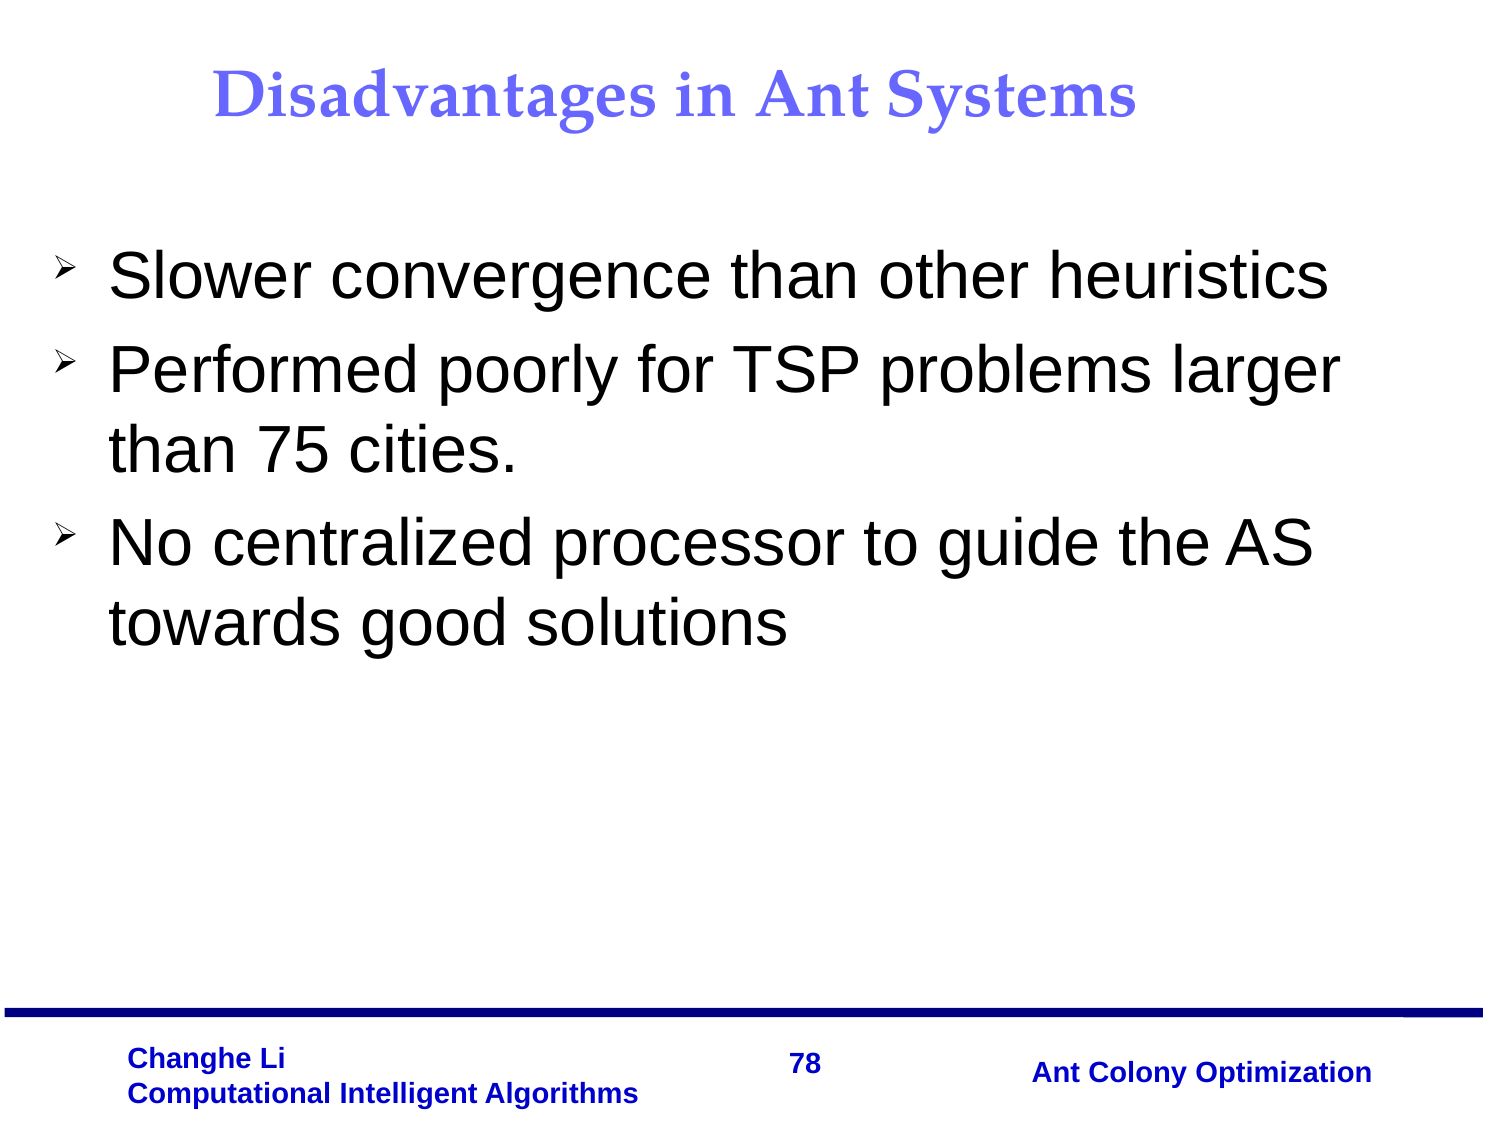

Disadvantages in Ant Systems
Slower convergence than other heuristics
Performed poorly for TSP problems larger than 75 cities.
No centralized processor to guide the AS towards good solutions